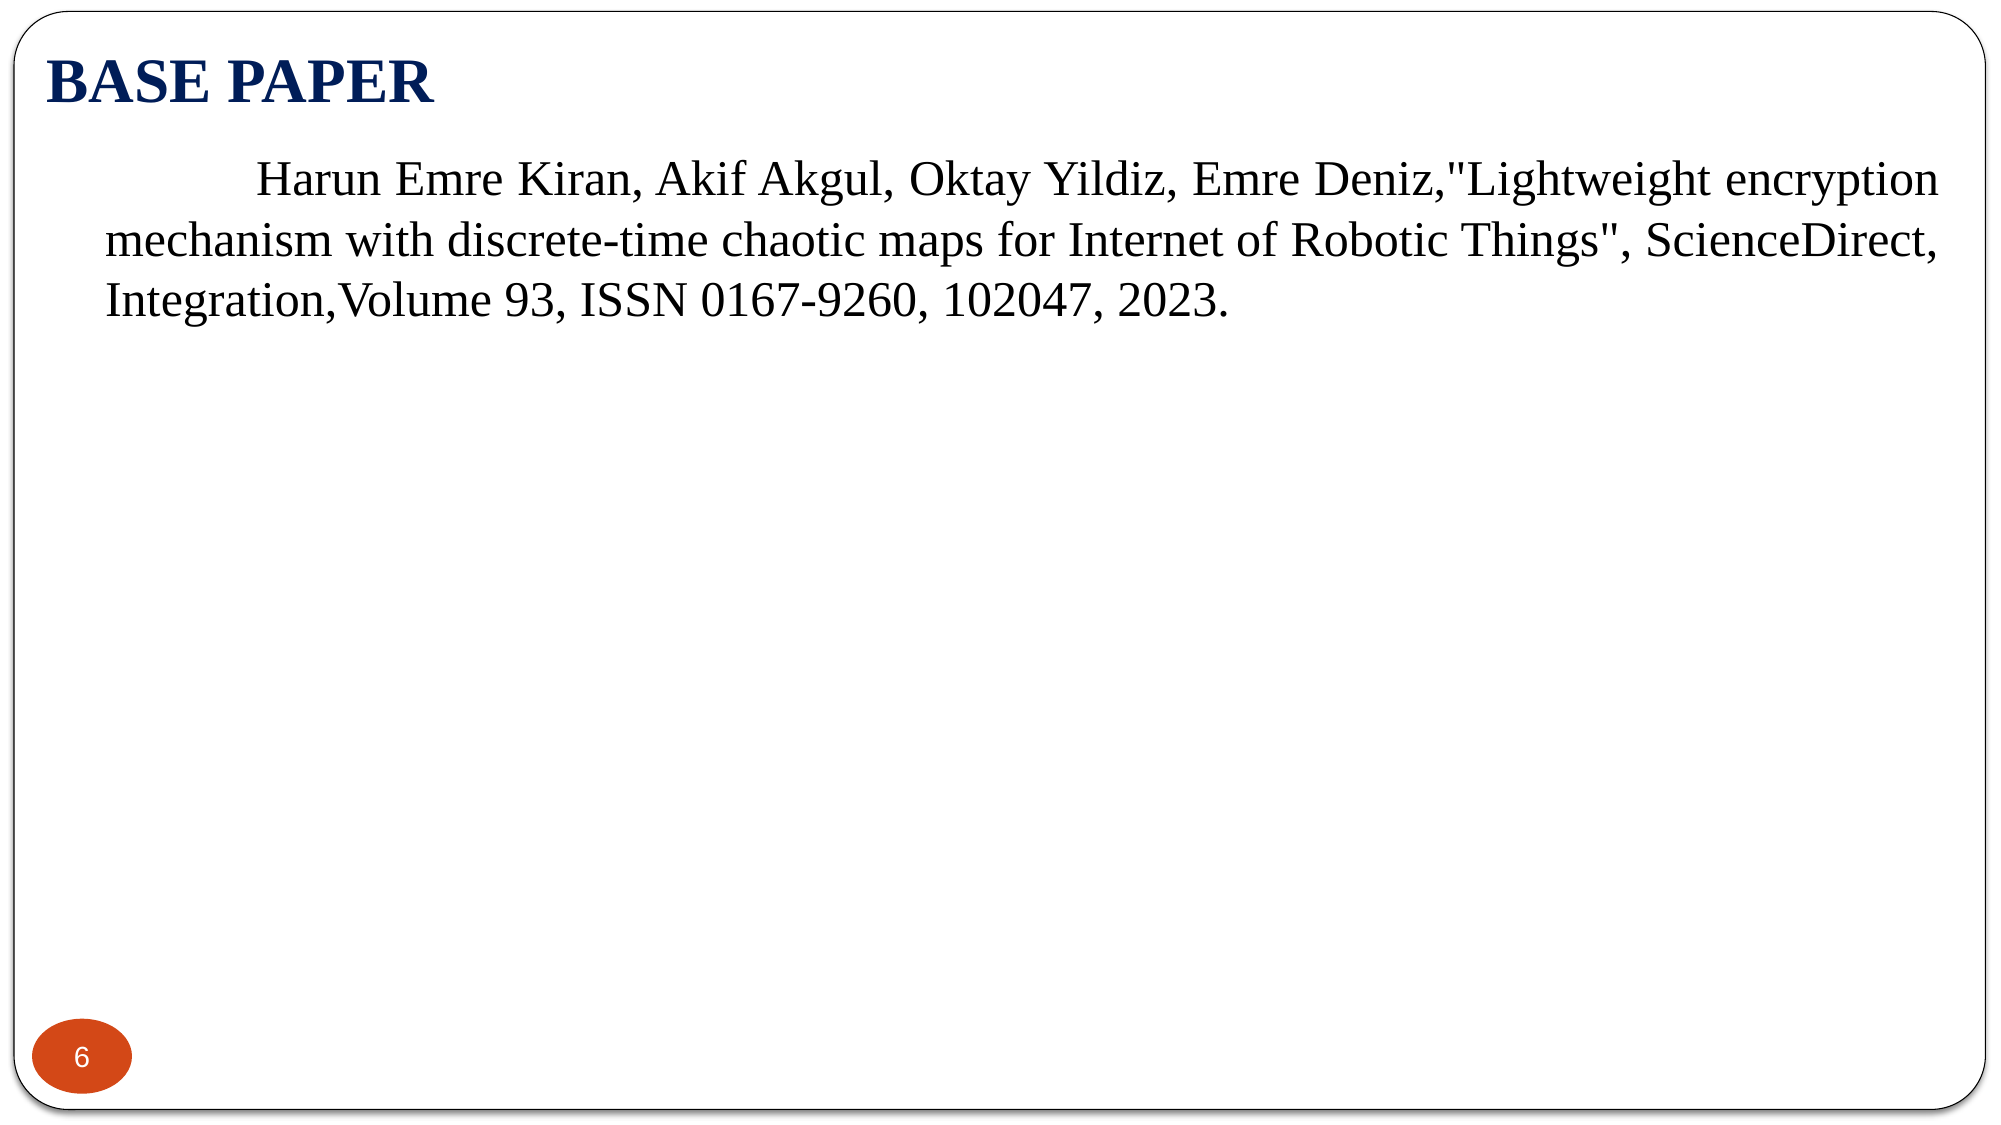

# BASE PAPER
 		Harun Emre Kiran, Akif Akgul, Oktay Yildiz, Emre Deniz,"Lightweight encryption mechanism with discrete-time chaotic maps for Internet of Robotic Things", ScienceDirect, Integration,Volume 93, ISSN 0167-9260, 102047, 2023.
6